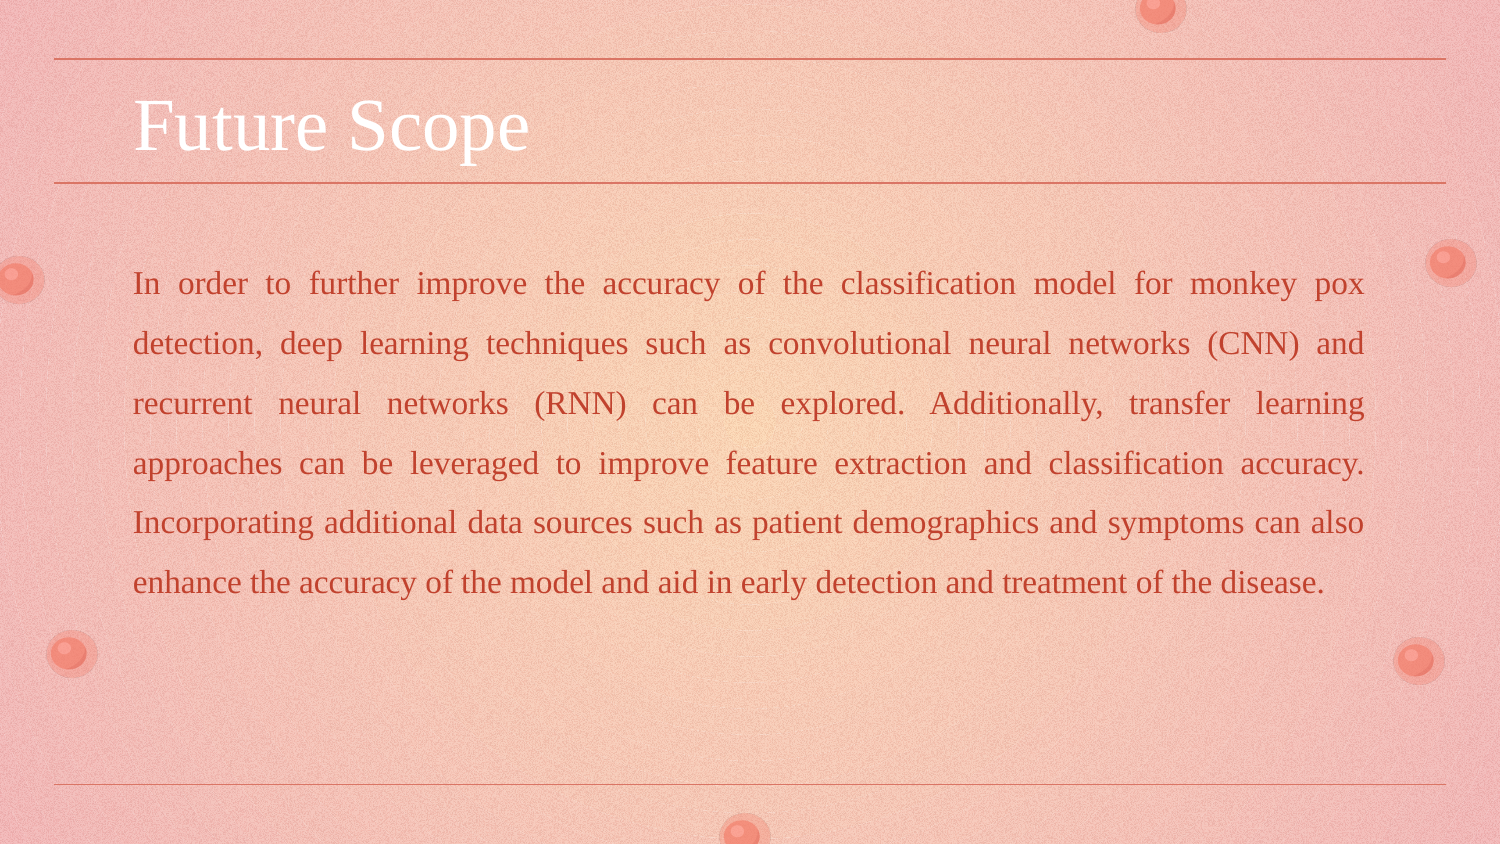

# Future Scope
In order to further improve the accuracy of the classification model for monkey pox detection, deep learning techniques such as convolutional neural networks (CNN) and recurrent neural networks (RNN) can be explored. Additionally, transfer learning approaches can be leveraged to improve feature extraction and classification accuracy. Incorporating additional data sources such as patient demographics and symptoms can also enhance the accuracy of the model and aid in early detection and treatment of the disease.